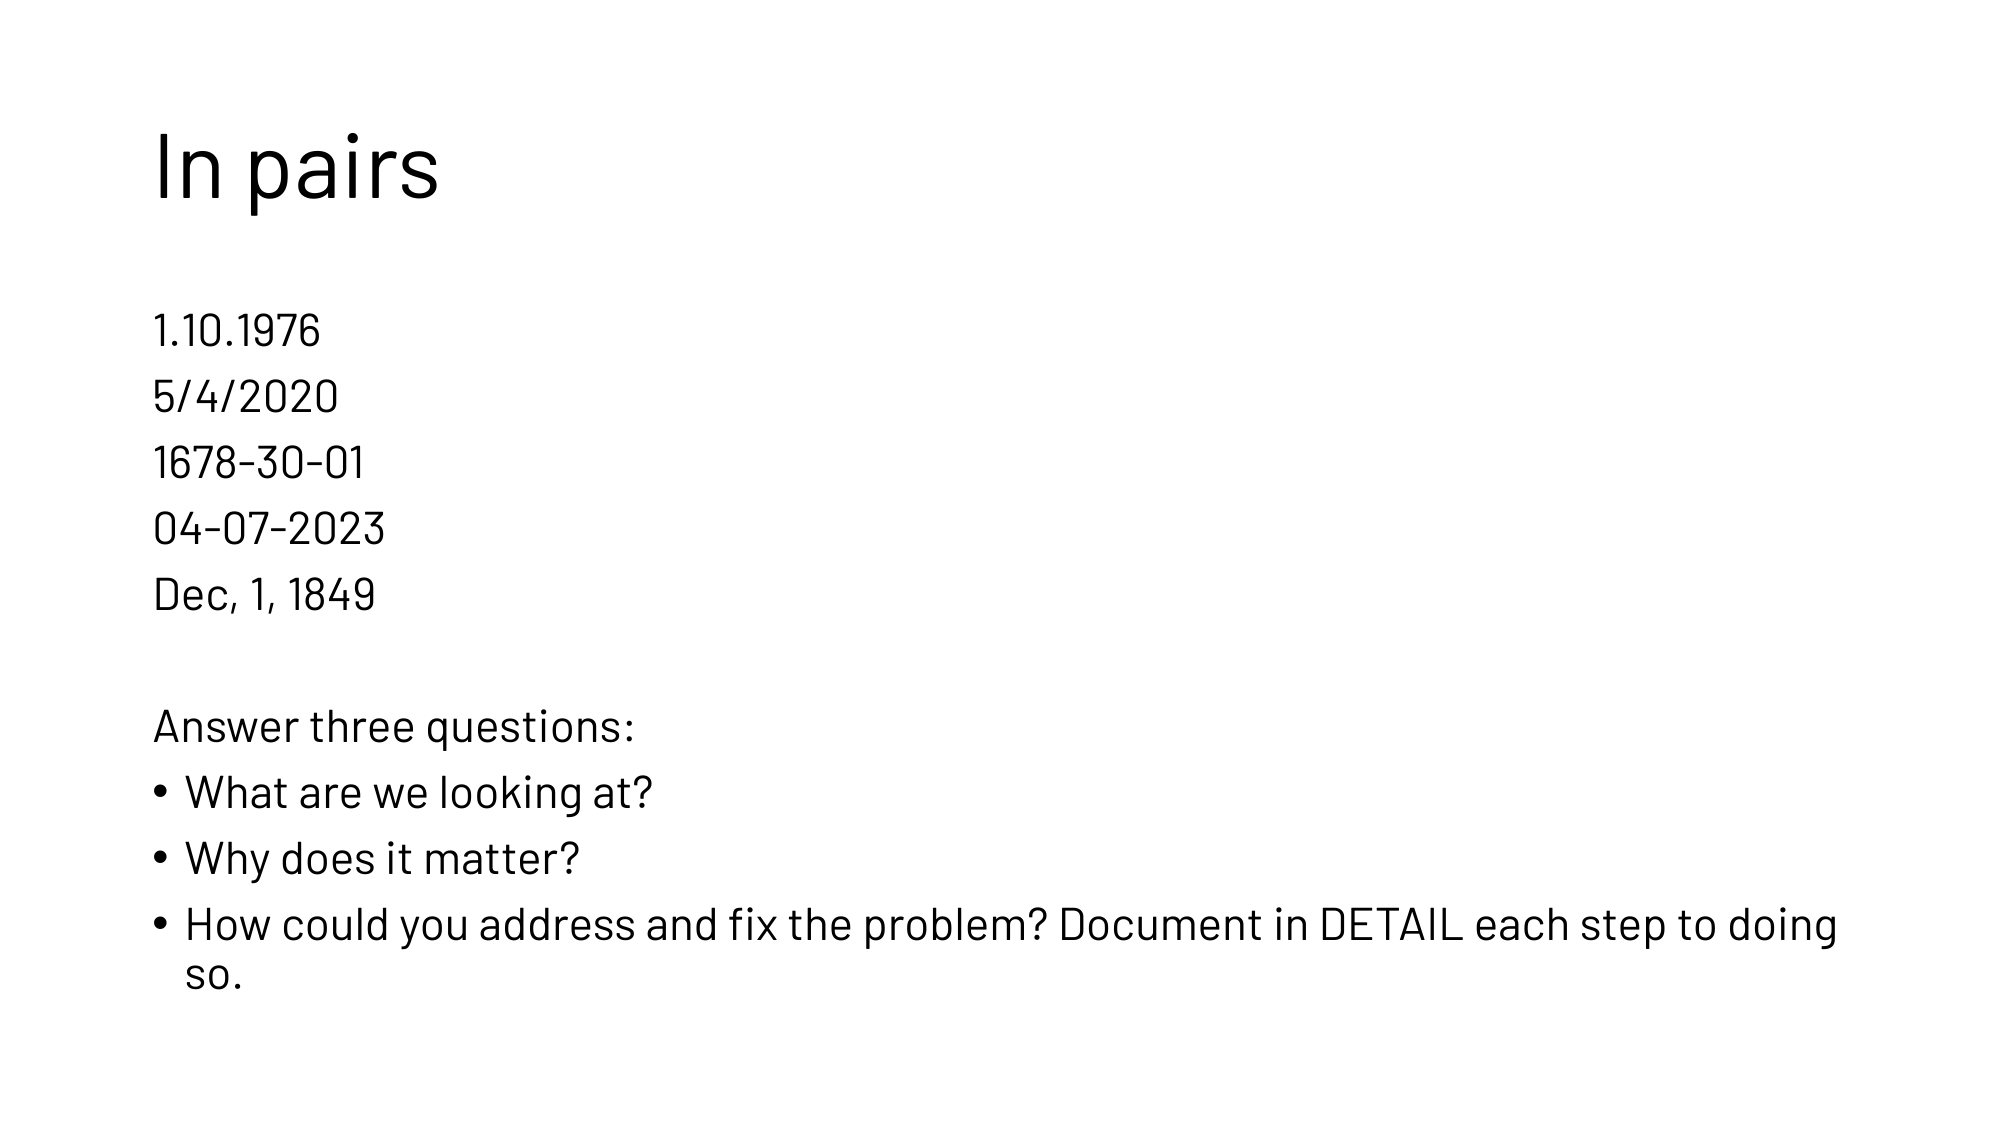

# In pairs
1.10.1976
5/4/2020
1678-30-01
04-07-2023
Dec, 1, 1849

Answer three questions:
What are we looking at?
Why does it matter?
How could you address and fix the problem? Document in DETAIL each step to doing so.